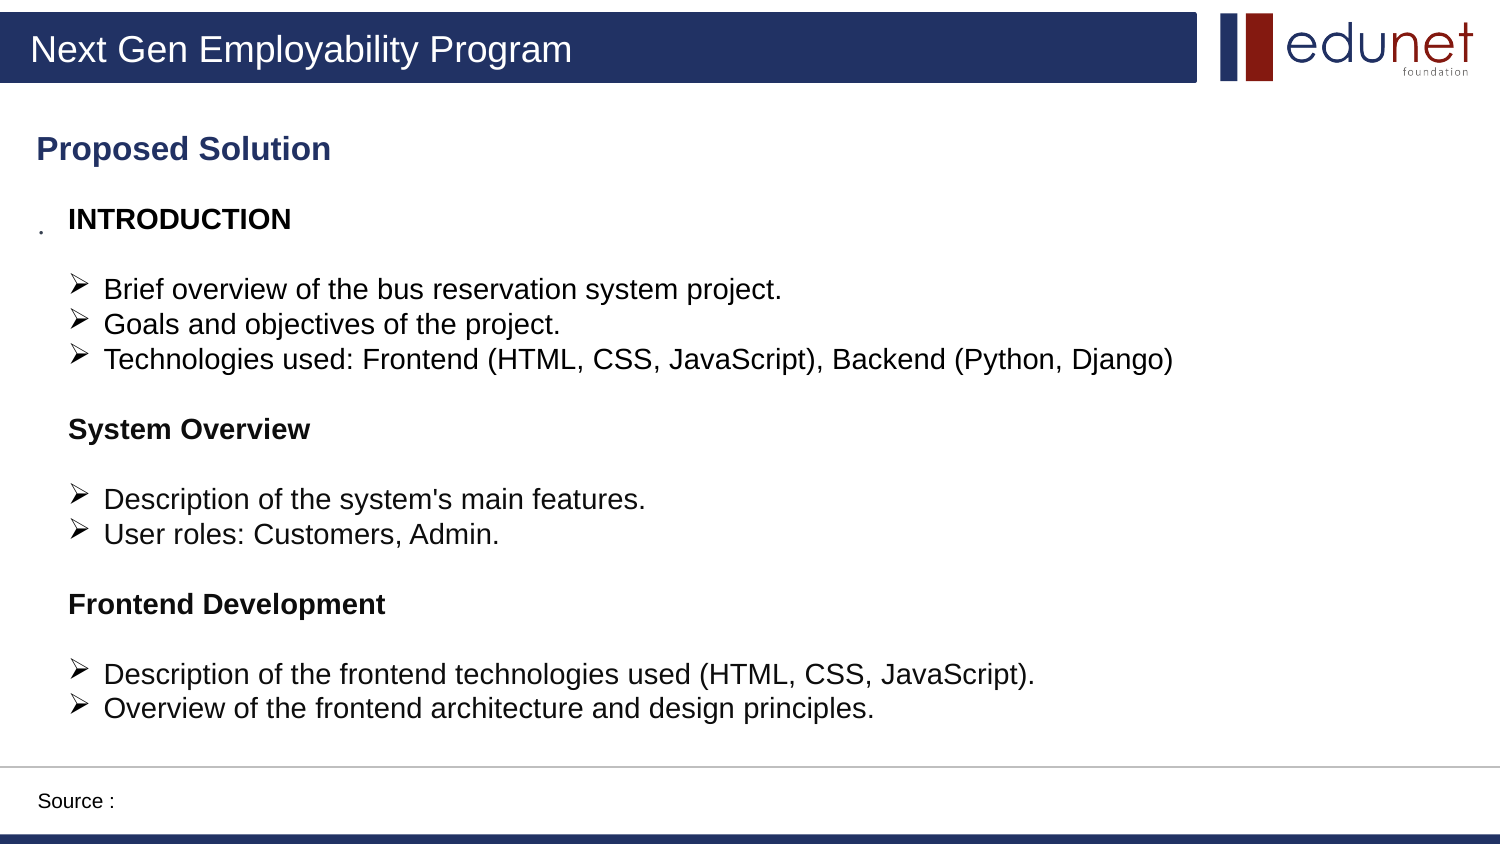

Proposed Solution
.
INTRODUCTION

Brief overview of the bus reservation system project.
Goals and objectives of the project.
Technologies used: Frontend (HTML, CSS, JavaScript), Backend (Python, Django)

System Overview

Description of the system's main features.
User roles: Customers, Admin.

Frontend Development

Description of the frontend technologies used (HTML, CSS, JavaScript).
Overview of the frontend architecture and design principles.

Source :